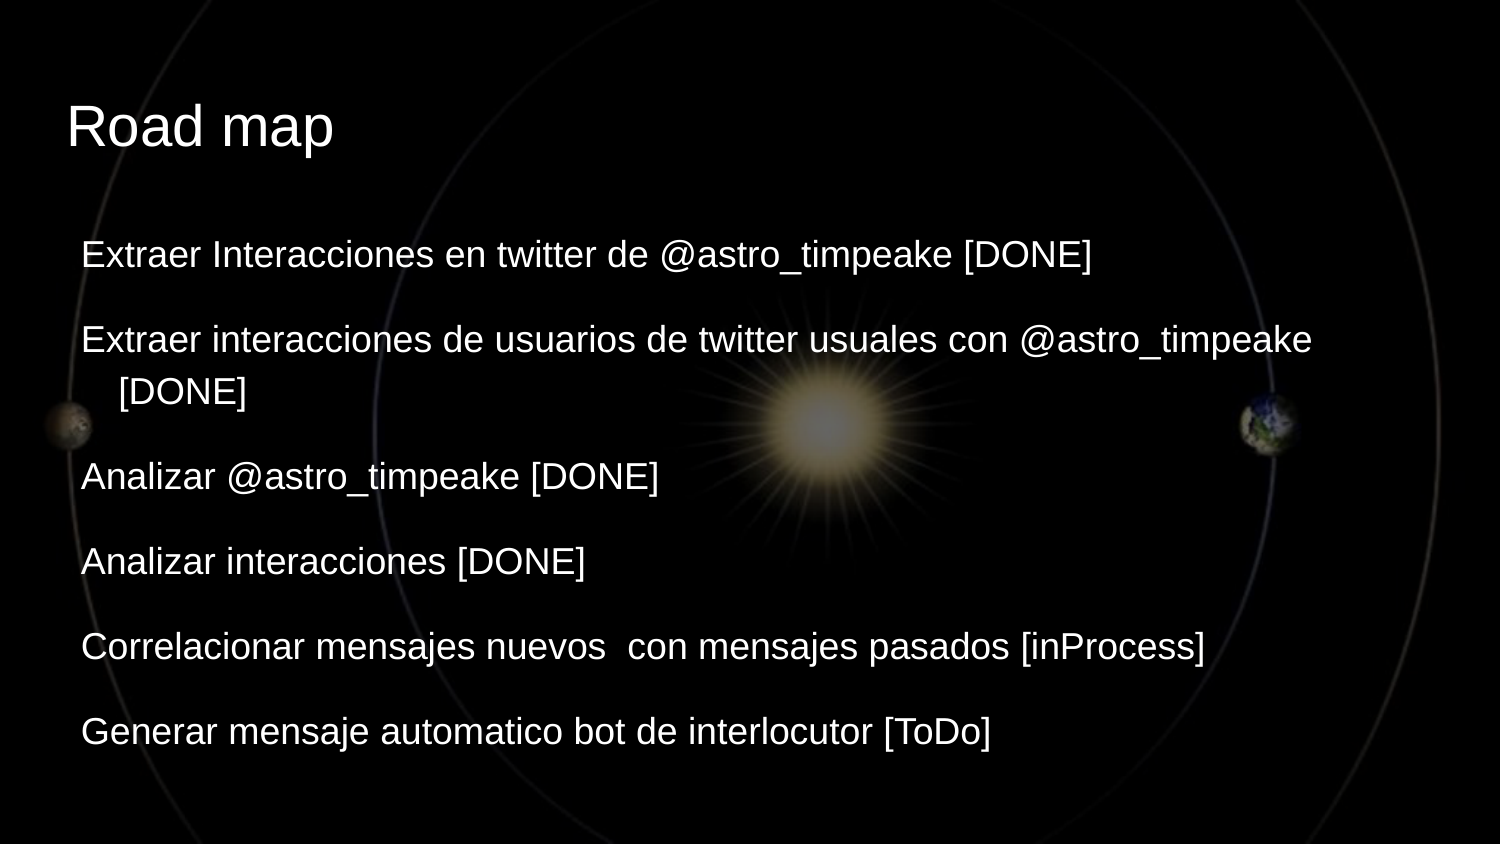

# Road map
Extraer Interacciones en twitter de @astro_timpeake [DONE]
Extraer interacciones de usuarios de twitter usuales con @astro_timpeake [DONE]
Analizar @astro_timpeake [DONE]
Analizar interacciones [DONE]
Correlacionar mensajes nuevos  con mensajes pasados [inProcess]
Generar mensaje automatico bot de interlocutor [ToDo]